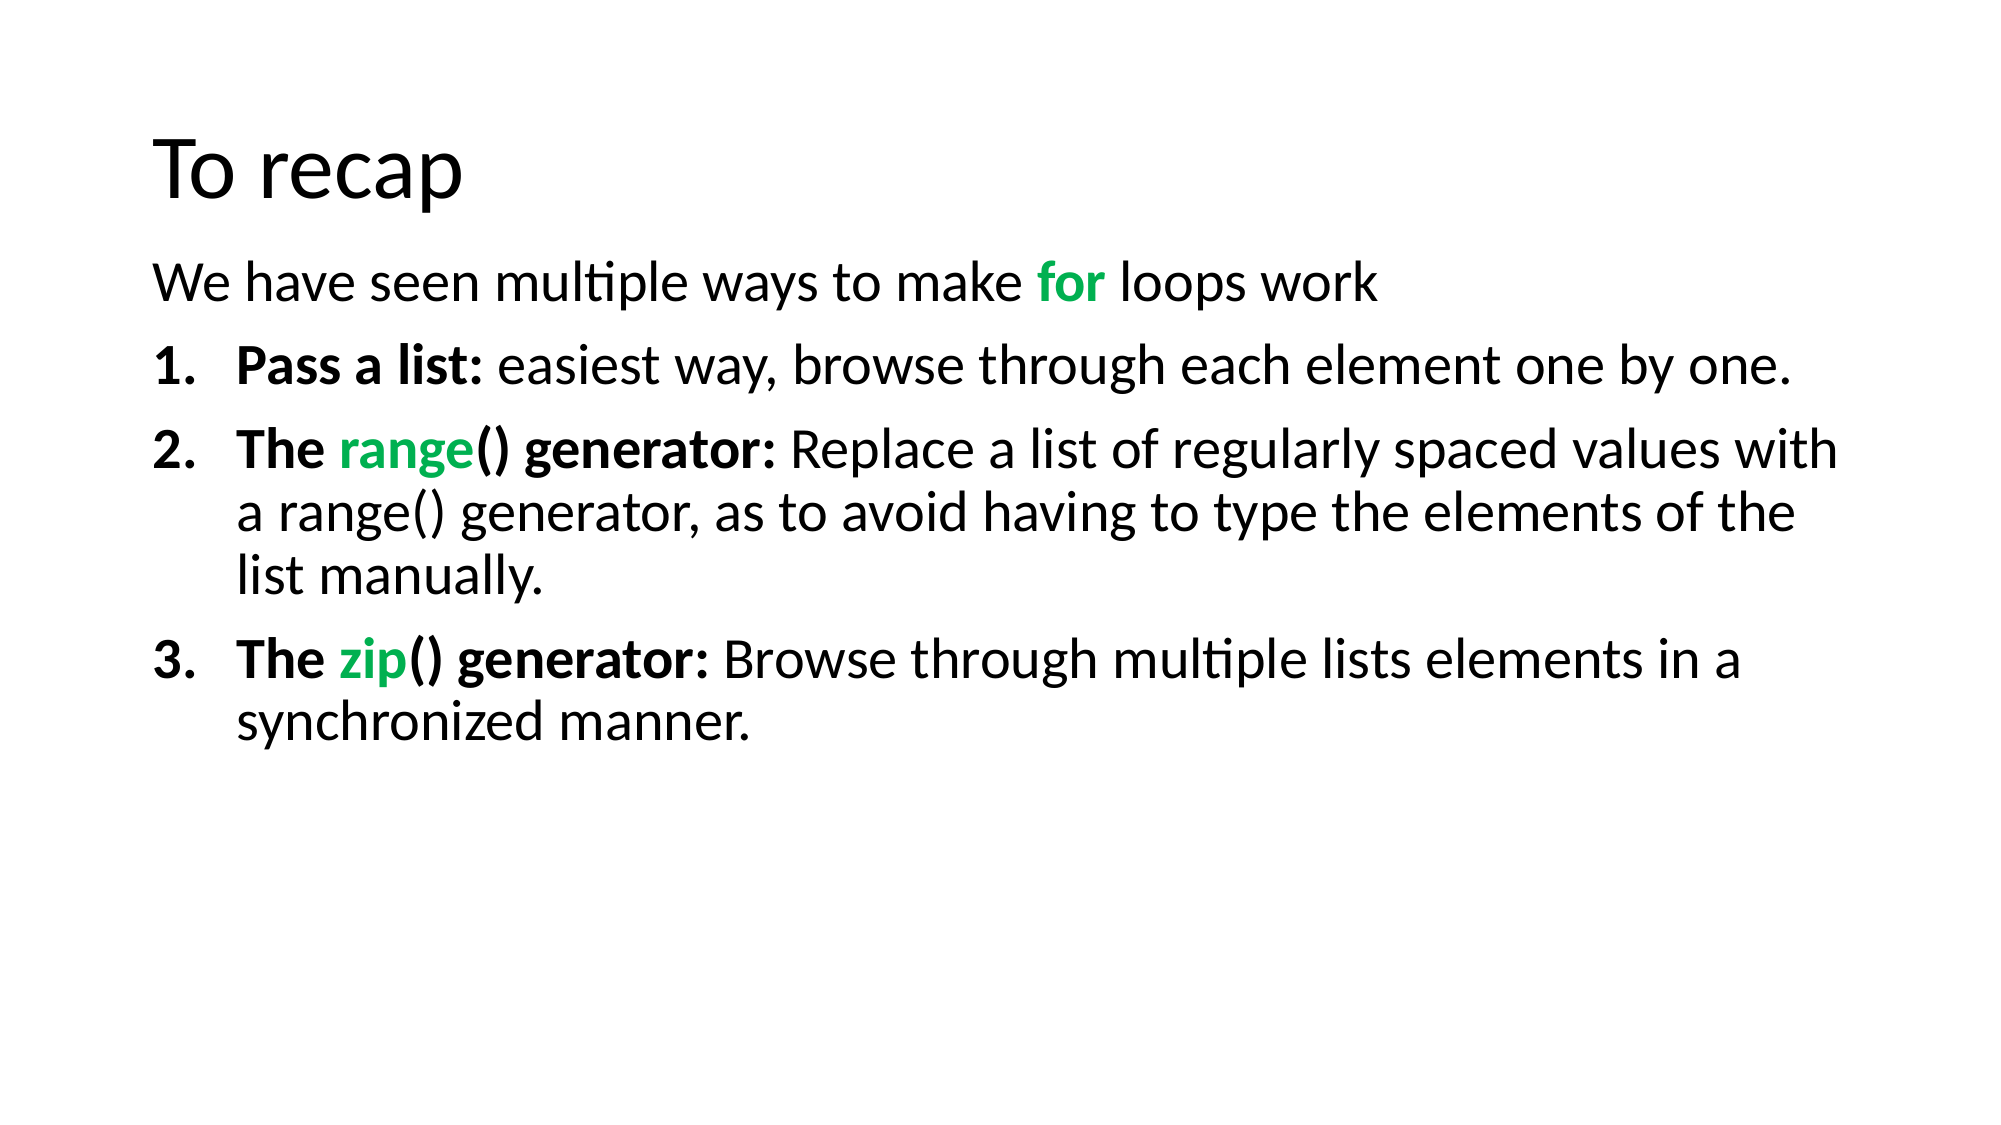

# To recap
We have seen multiple ways to make for loops work
Pass a list: easiest way, browse through each element one by one.
The range() generator: Replace a list of regularly spaced values with a range() generator, as to avoid having to type the elements of the list manually.
The zip() generator: Browse through multiple lists elements in a synchronized manner.